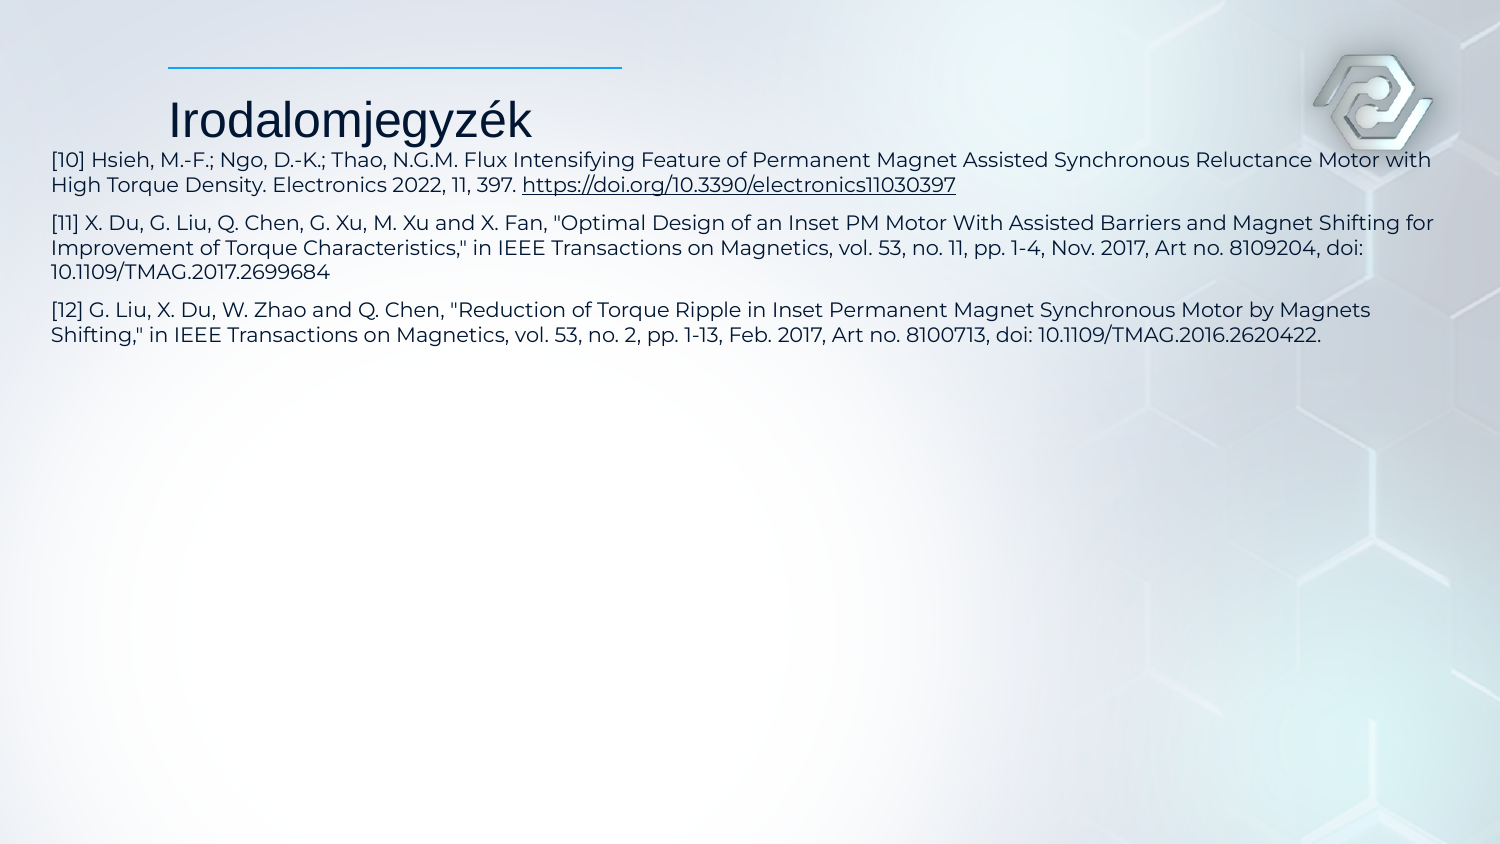

# Irodalomjegyzék
[10] Hsieh, M.-F.; Ngo, D.-K.; Thao, N.G.M. Flux Intensifying Feature of Permanent Magnet Assisted Synchronous Reluctance Motor with High Torque Density. Electronics 2022, 11, 397. https://doi.org/10.3390/electronics11030397
[11] X. Du, G. Liu, Q. Chen, G. Xu, M. Xu and X. Fan, "Optimal Design of an Inset PM Motor With Assisted Barriers and Magnet Shifting for Improvement of Torque Characteristics," in IEEE Transactions on Magnetics, vol. 53, no. 11, pp. 1-4, Nov. 2017, Art no. 8109204, doi: 10.1109/TMAG.2017.2699684
[12] G. Liu, X. Du, W. Zhao and Q. Chen, "Reduction of Torque Ripple in Inset Permanent Magnet Synchronous Motor by Magnets Shifting," in IEEE Transactions on Magnetics, vol. 53, no. 2, pp. 1-13, Feb. 2017, Art no. 8100713, doi: 10.1109/TMAG.2016.2620422.